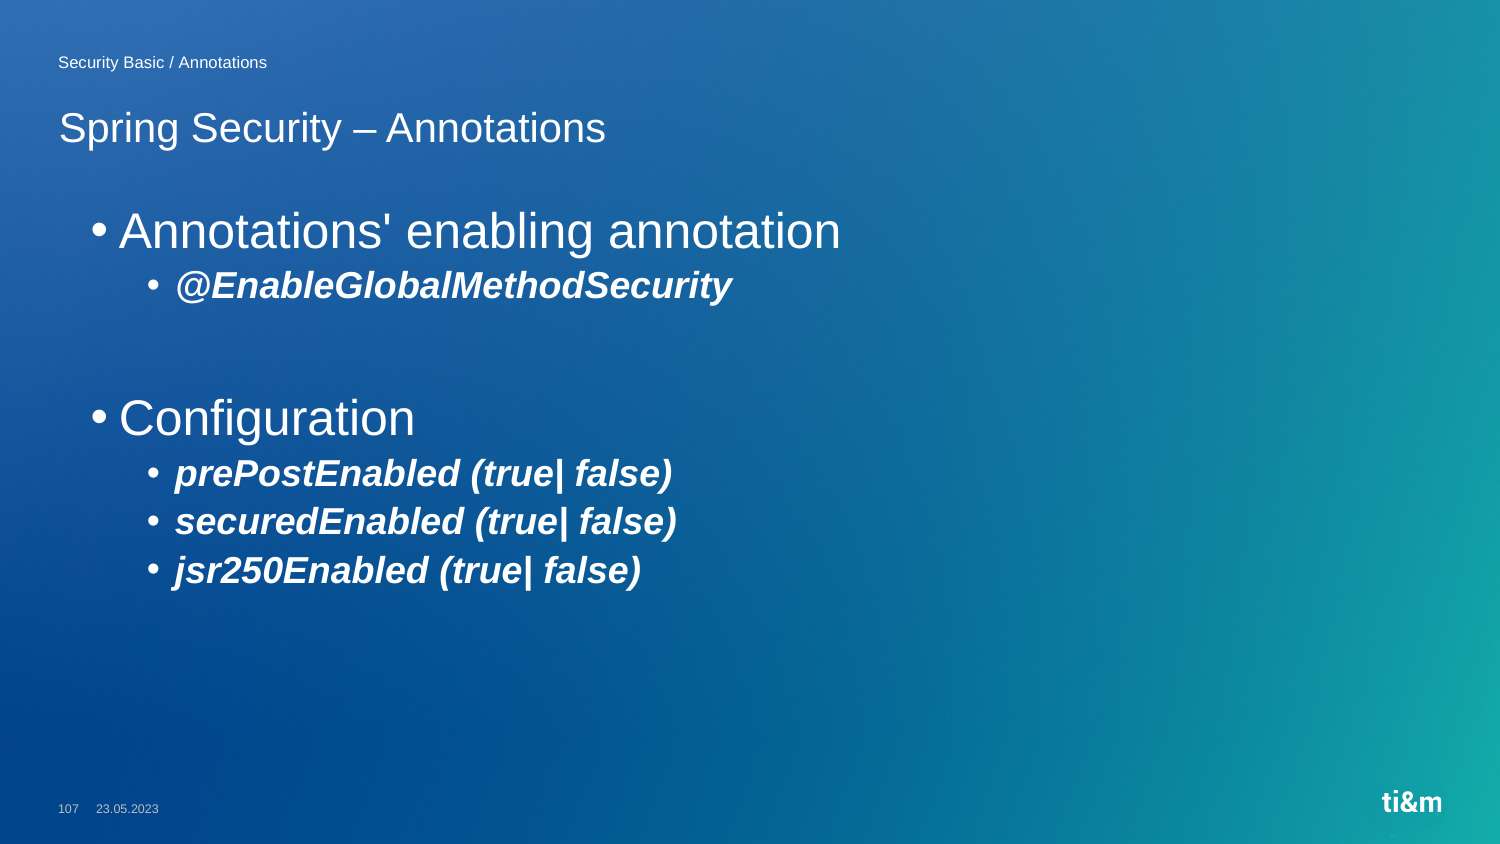

Security Basic / Annotations
# Spring Security – Annotations
Annotations' enabling annotation
@EnableGlobalMethodSecurity

Configuration
prePostEnabled (true| false)
securedEnabled (true| false)
jsr250Enabled (true| false)

107
23.05.2023